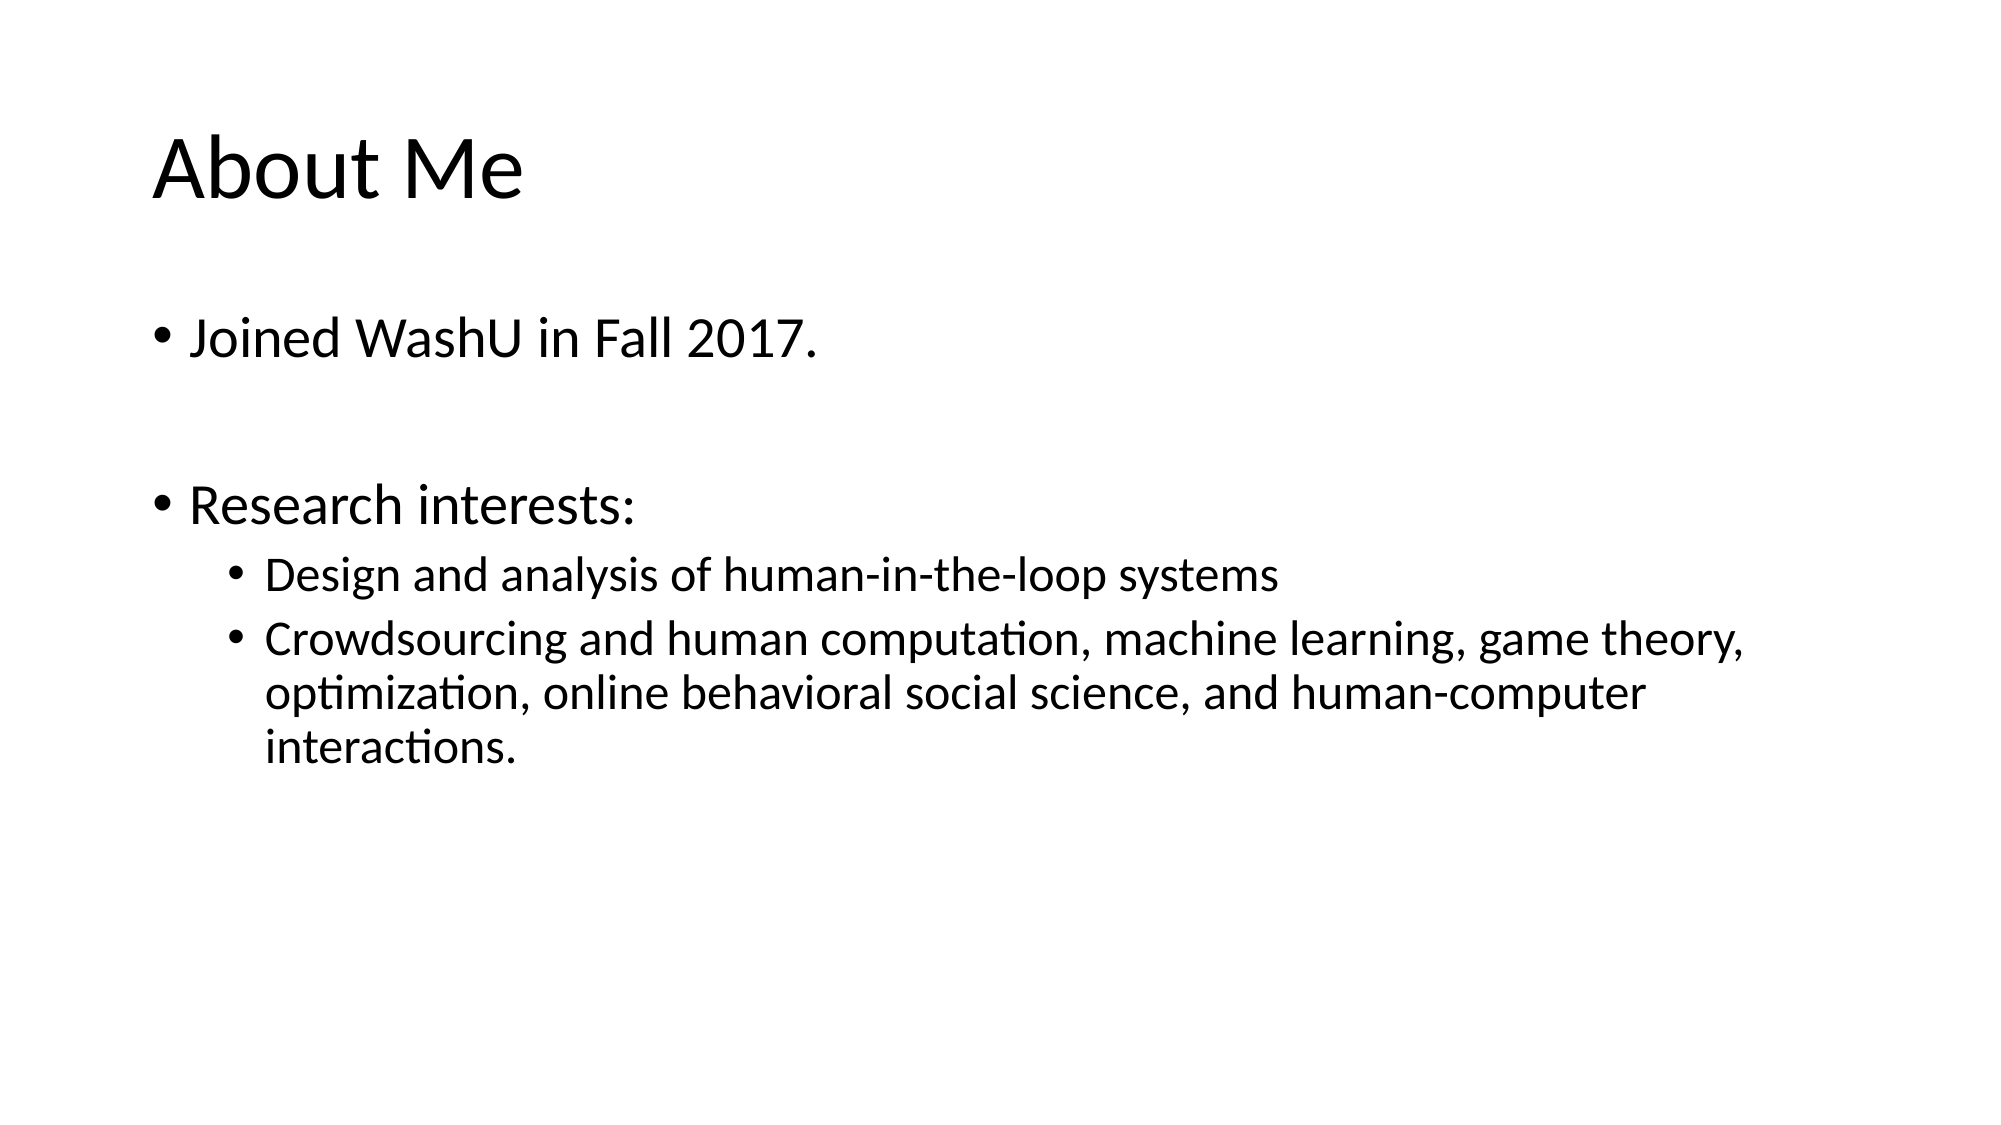

# About Me
Joined WashU in Fall 2017.

Research interests:
Design and analysis of human-in-the-loop systems
Crowdsourcing and human computation, machine learning, game theory, optimization, online behavioral social science, and human-computer interactions.